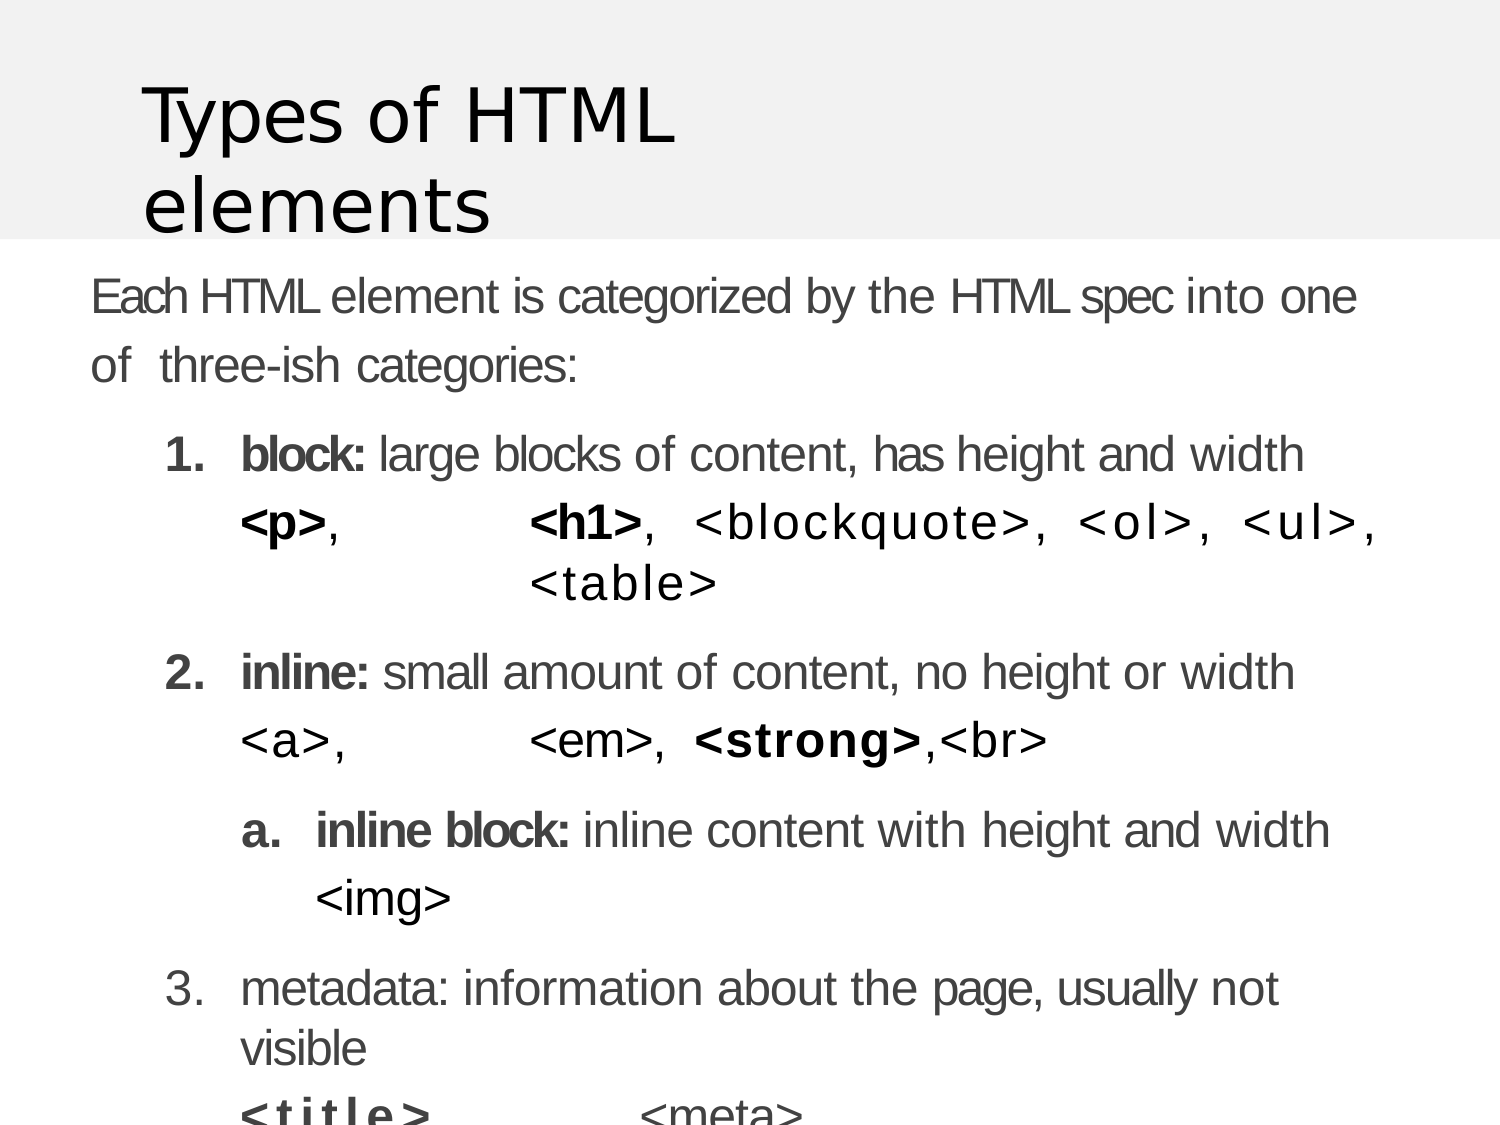

# Types of HTML elements
Each HTML element is categorized by the HTML spec into one of  three-ish categories:
block: large blocks of content, has height and width
<p>,	<h1>,	<blockquote>,	<ol>,	<ul>,	<table>
inline: small amount of content, no height or width
<a>,	<em>,	<strong>,<br>
inline block: inline content with height and width
<img>
metadata: information about the page, usually not visible
<title>,	<meta>